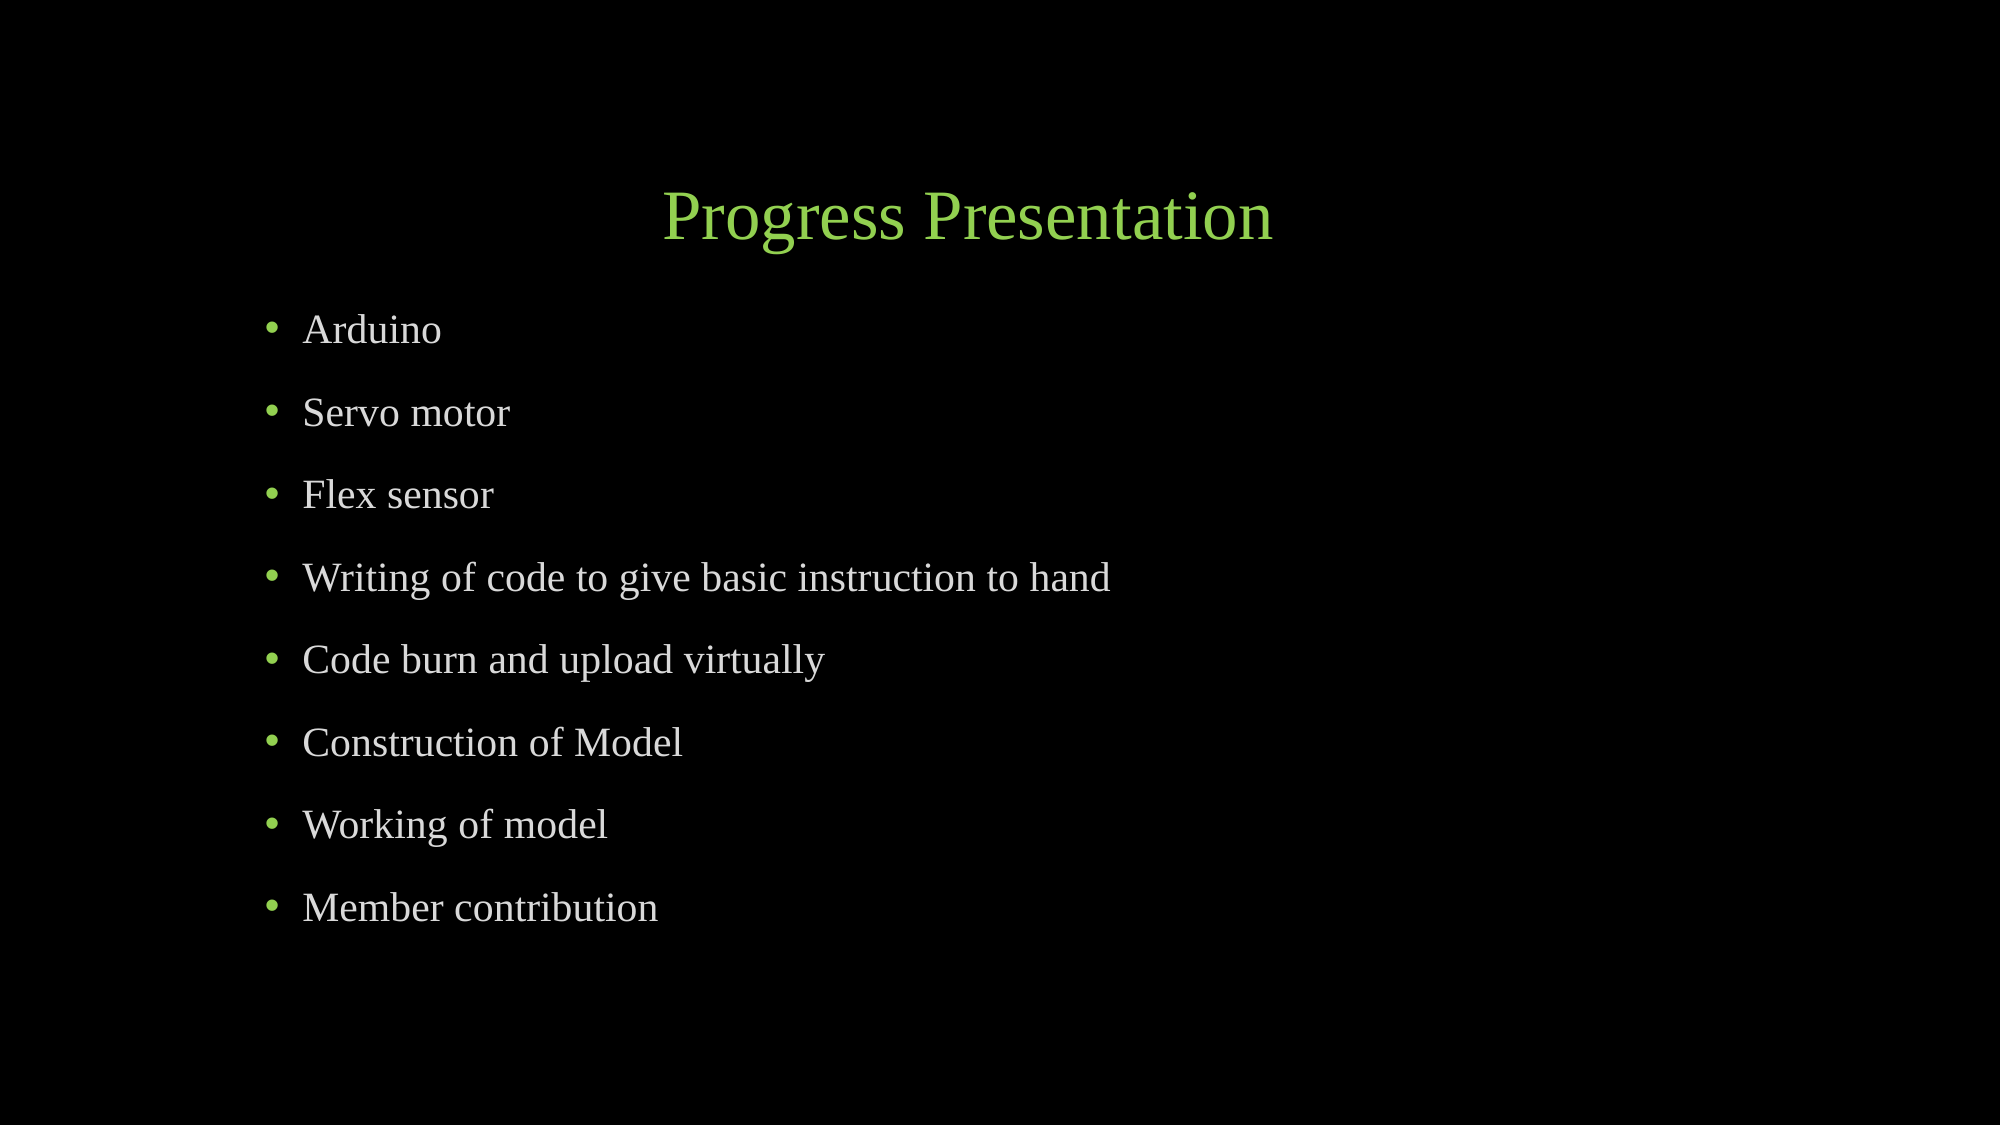

# Progress Presentation
Arduino
Servo motor
Flex sensor
Writing of code to give basic instruction to hand
Code burn and upload virtually
Construction of Model
Working of model
Member contribution